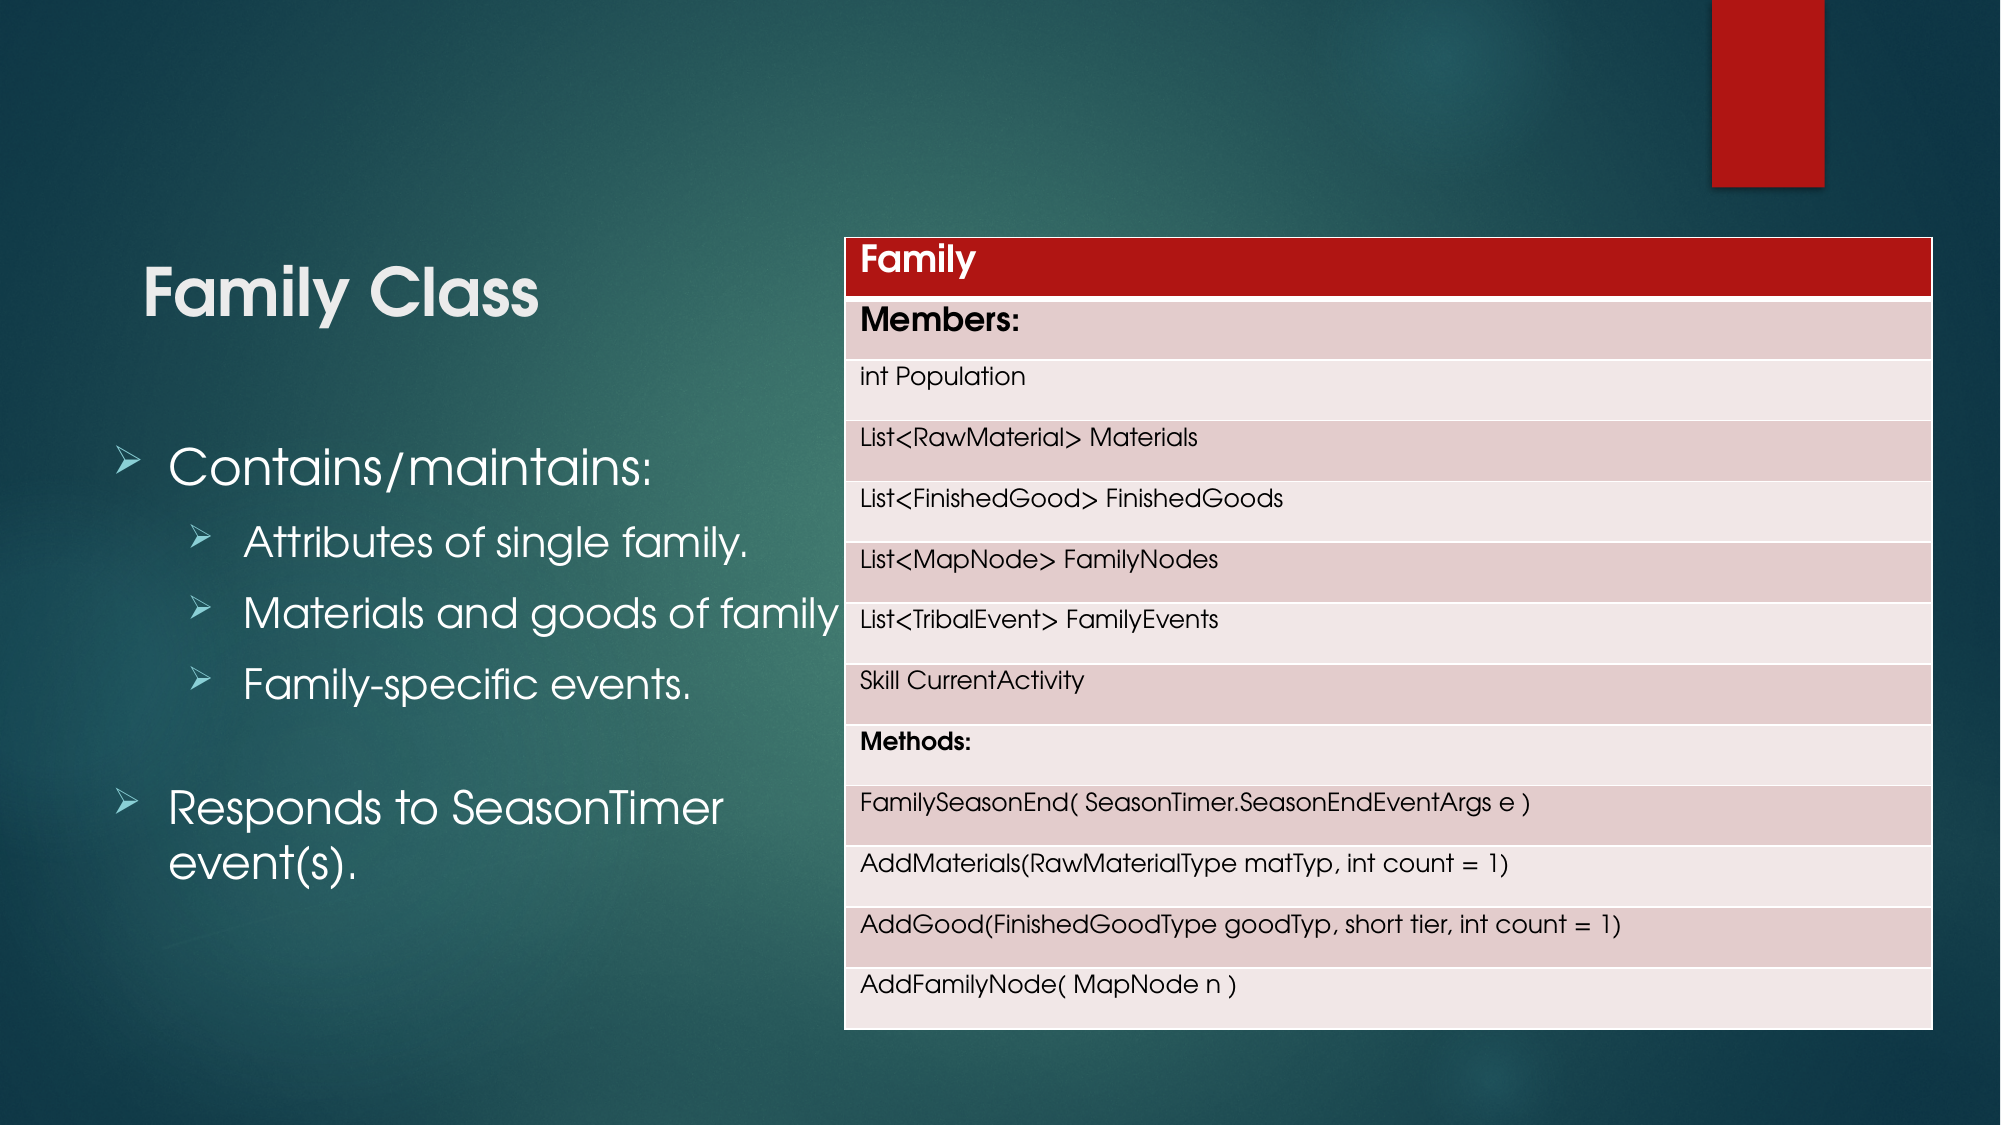

# Family Class
| Family |
| --- |
| Members: |
| int Population |
| List<RawMaterial> Materials |
| List<FinishedGood> FinishedGoods |
| List<MapNode> FamilyNodes |
| List<TribalEvent> FamilyEvents |
| Skill CurrentActivity |
| Methods: |
| FamilySeasonEnd( SeasonTimer.SeasonEndEventArgs e ) |
| AddMaterials(RawMaterialType matTyp, int count = 1) |
| AddGood(FinishedGoodType goodTyp, short tier, int count = 1) |
| AddFamilyNode( MapNode n ) |
Contains/maintains:
Attributes of single family.
Materials and goods of family
Family-specific events.
Responds to SeasonTimer event(s).